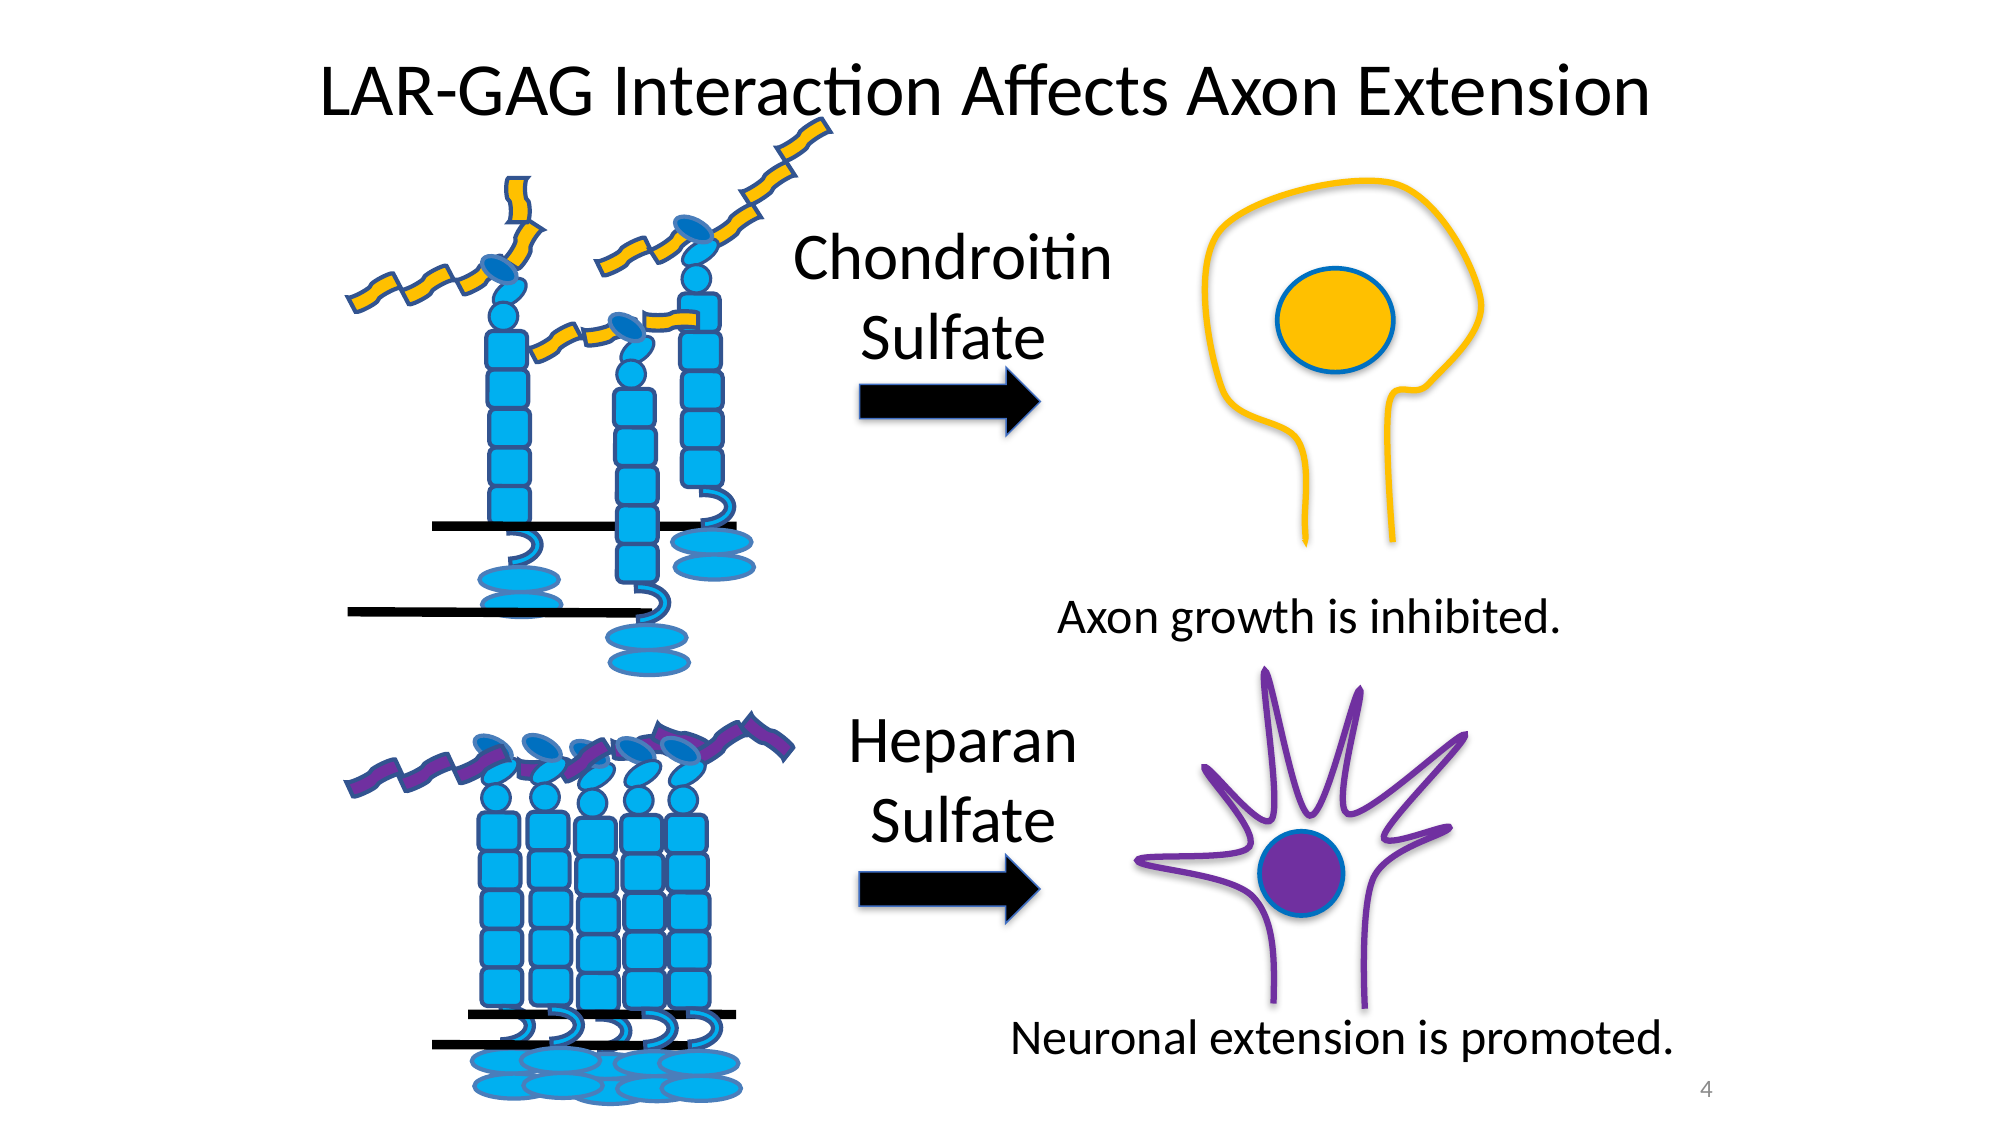

LAR-GAG Interaction Affects Axon Extension

Chondroitin Sulfate

Axon growth is inhibited.

Heparan Sulfate

Neuronal extension is promoted.

4